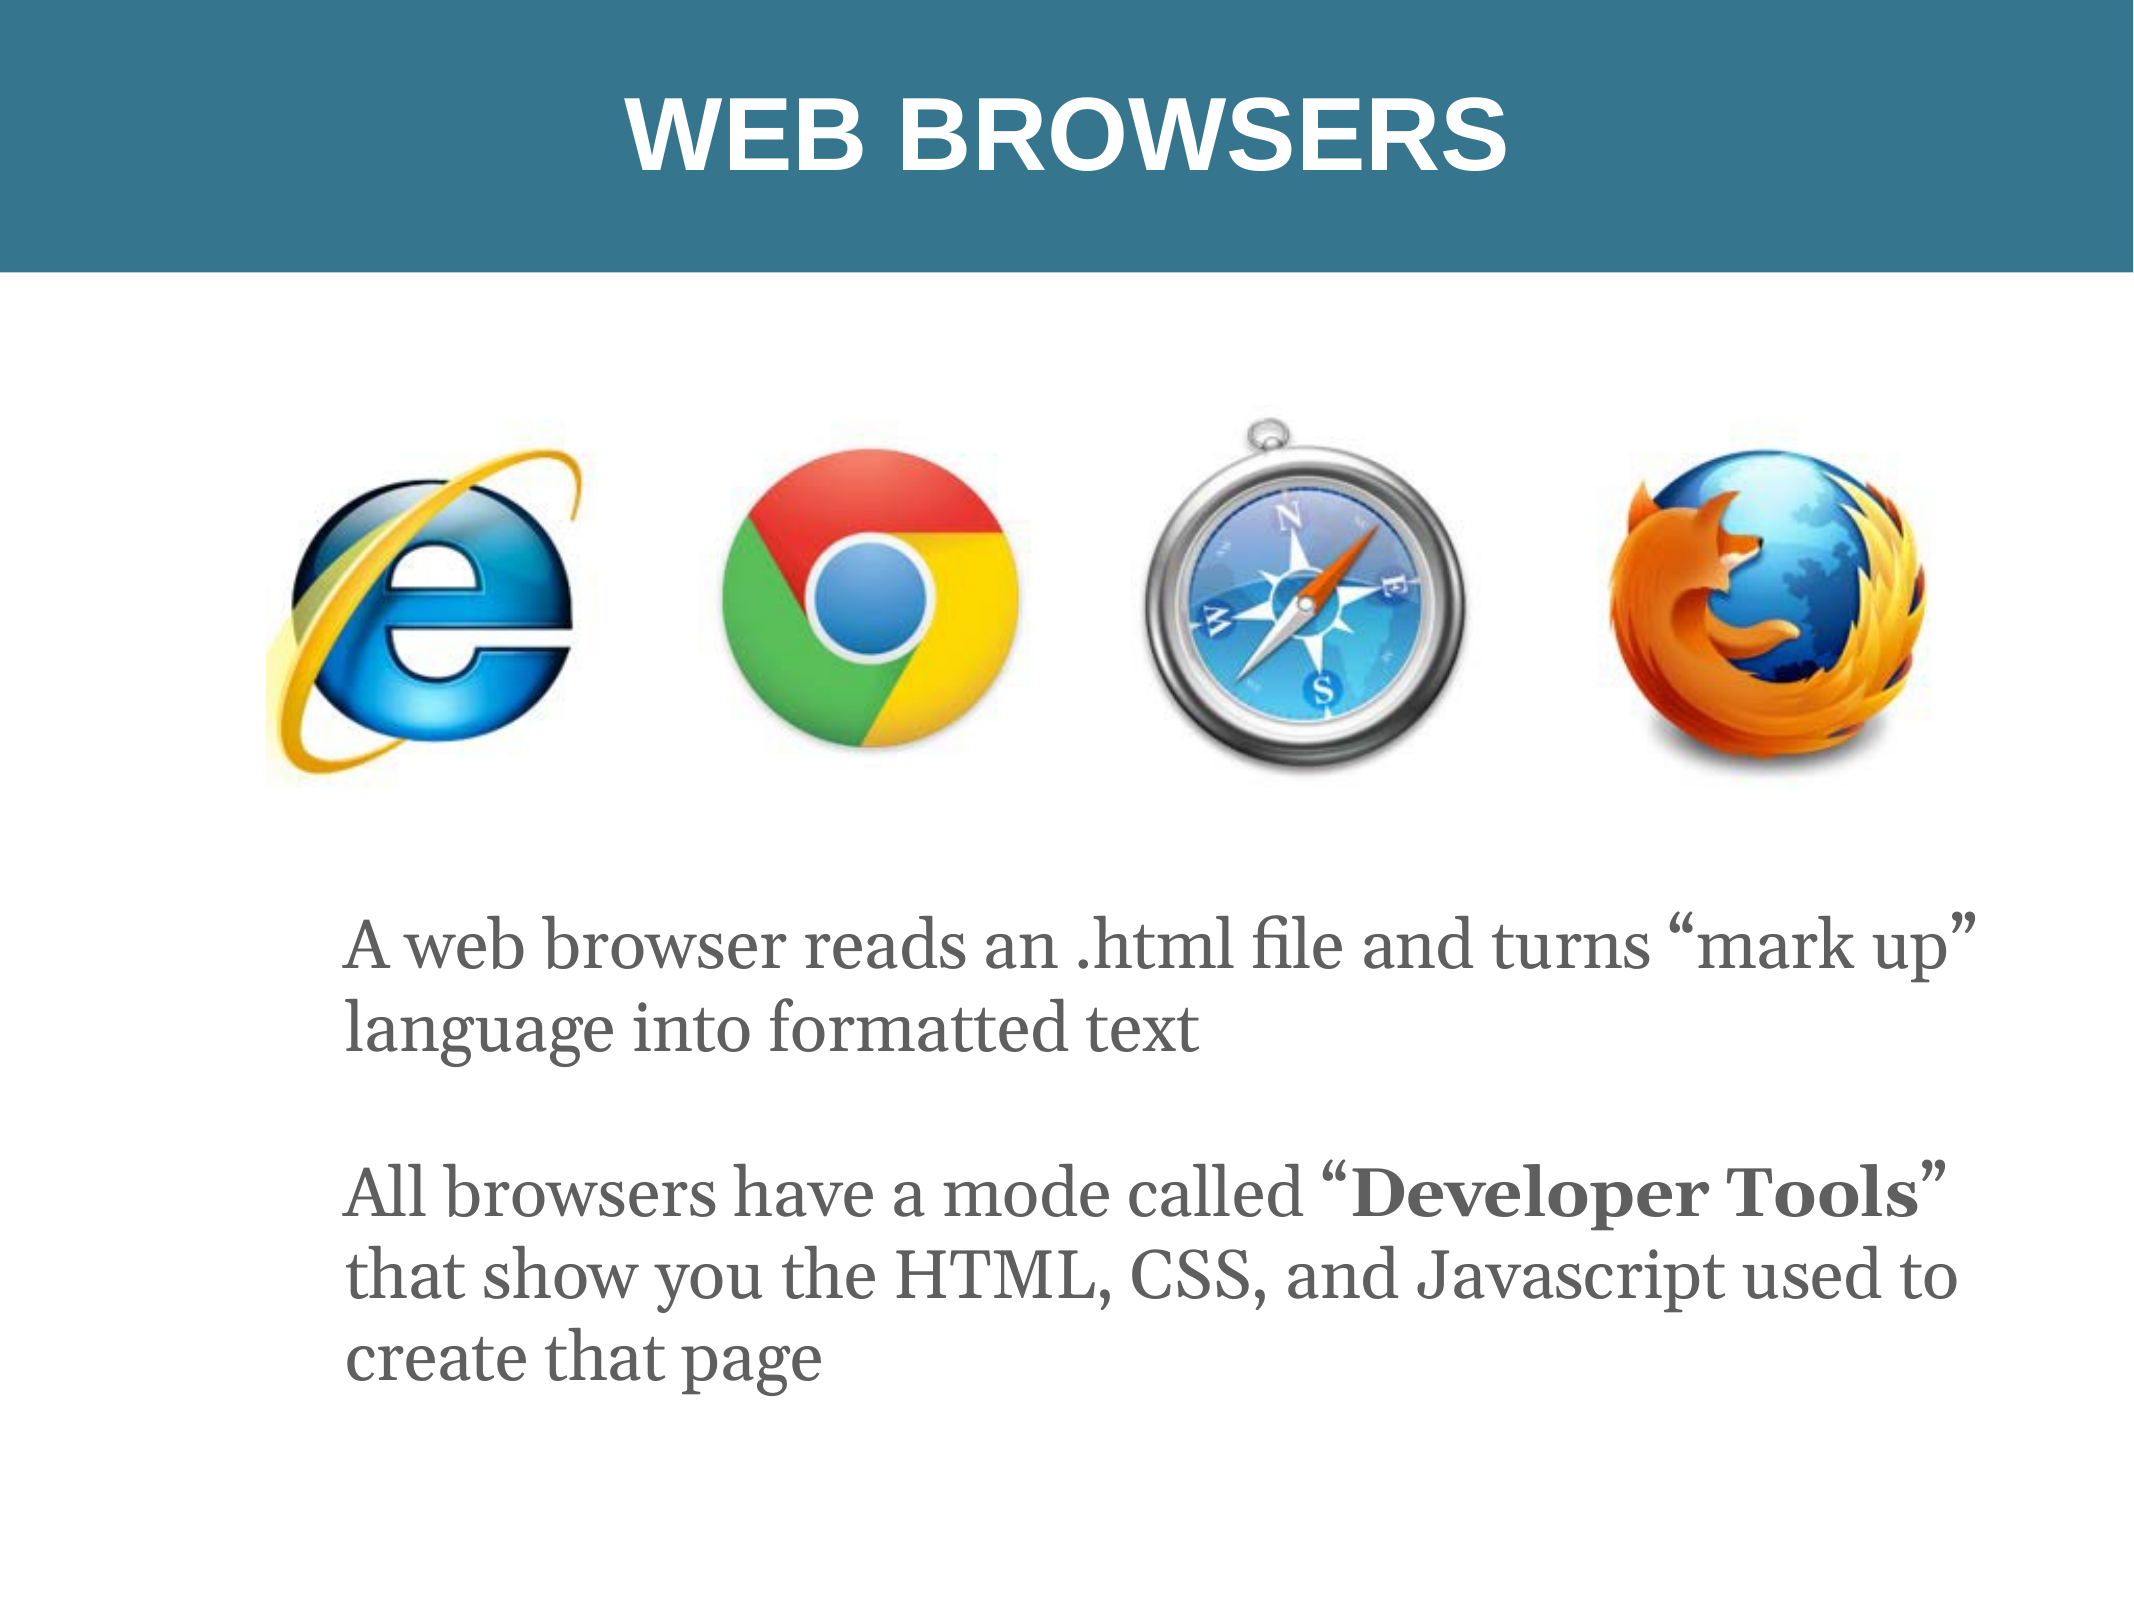

# WEB BROWSERS

A web browser reads an .html file and turns “mark up” language into formatted text

All browsers have a mode called “Developer Tools” that show you the HTML, CSS, and Javascript used to create that page